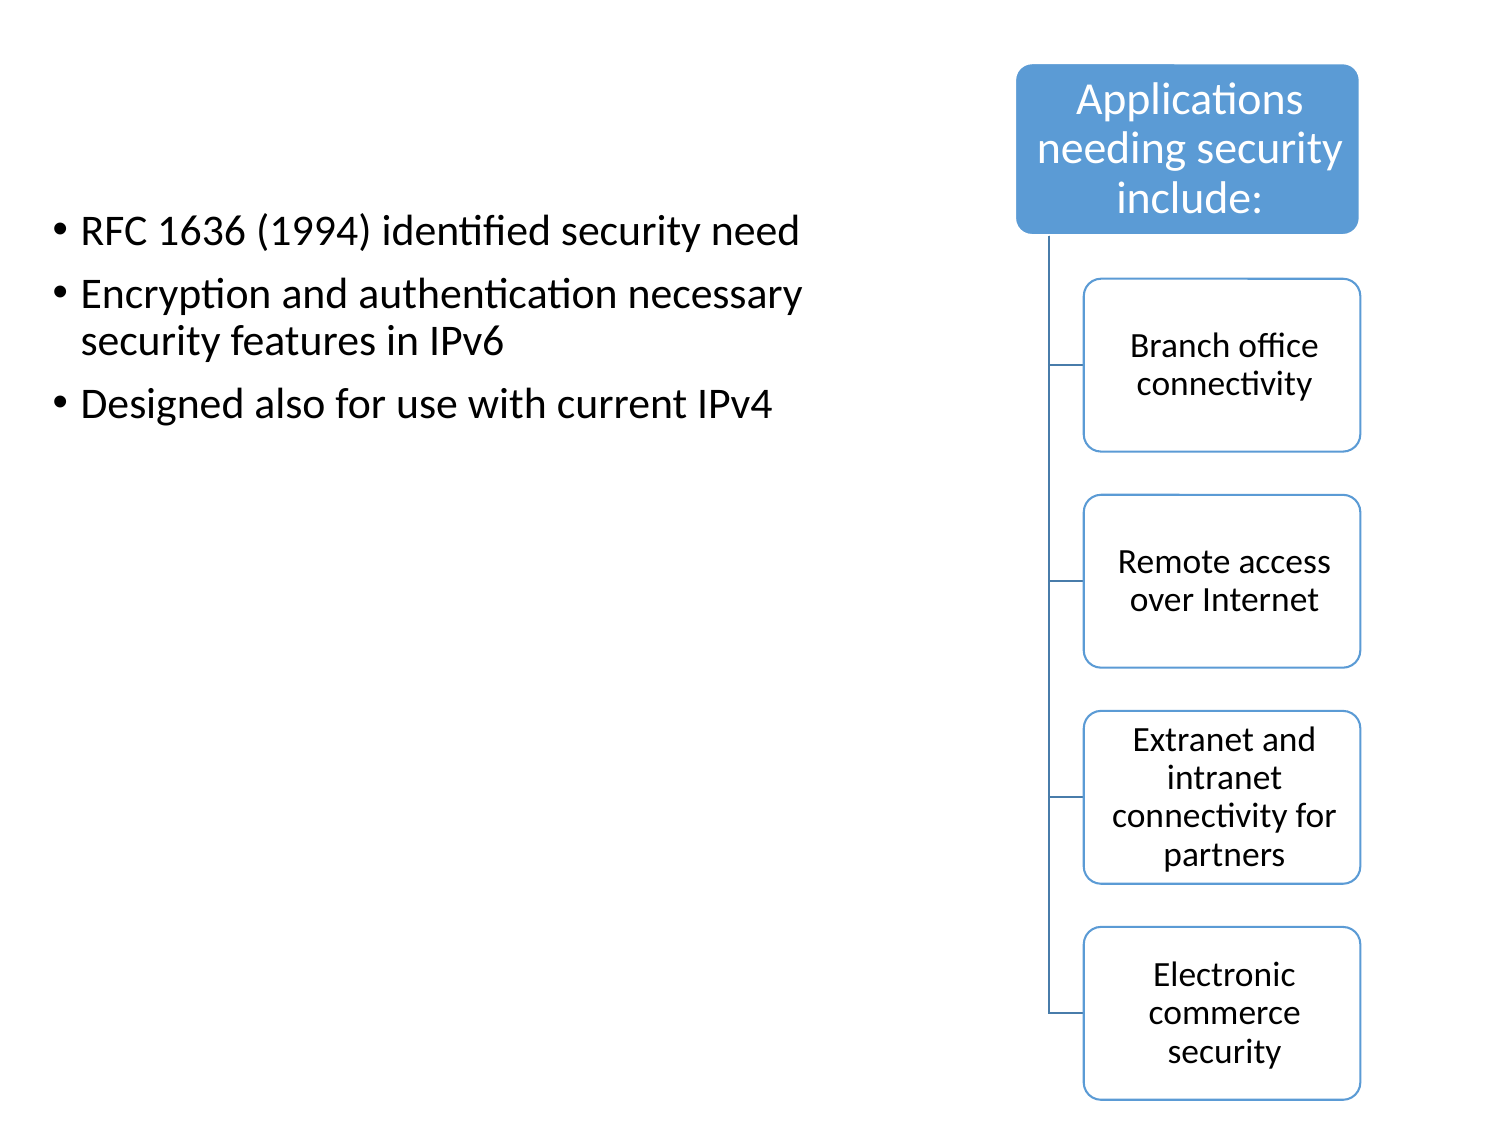

# IPsec
Applications needing security include:
Branch office connectivity
Remote access over Internet
Extranet and intranet connectivity for partners
Electronic commerce security
RFC 1636 (1994) identified security need
Encryption and authentication necessary security features in IPv6
Designed also for use with current IPv4